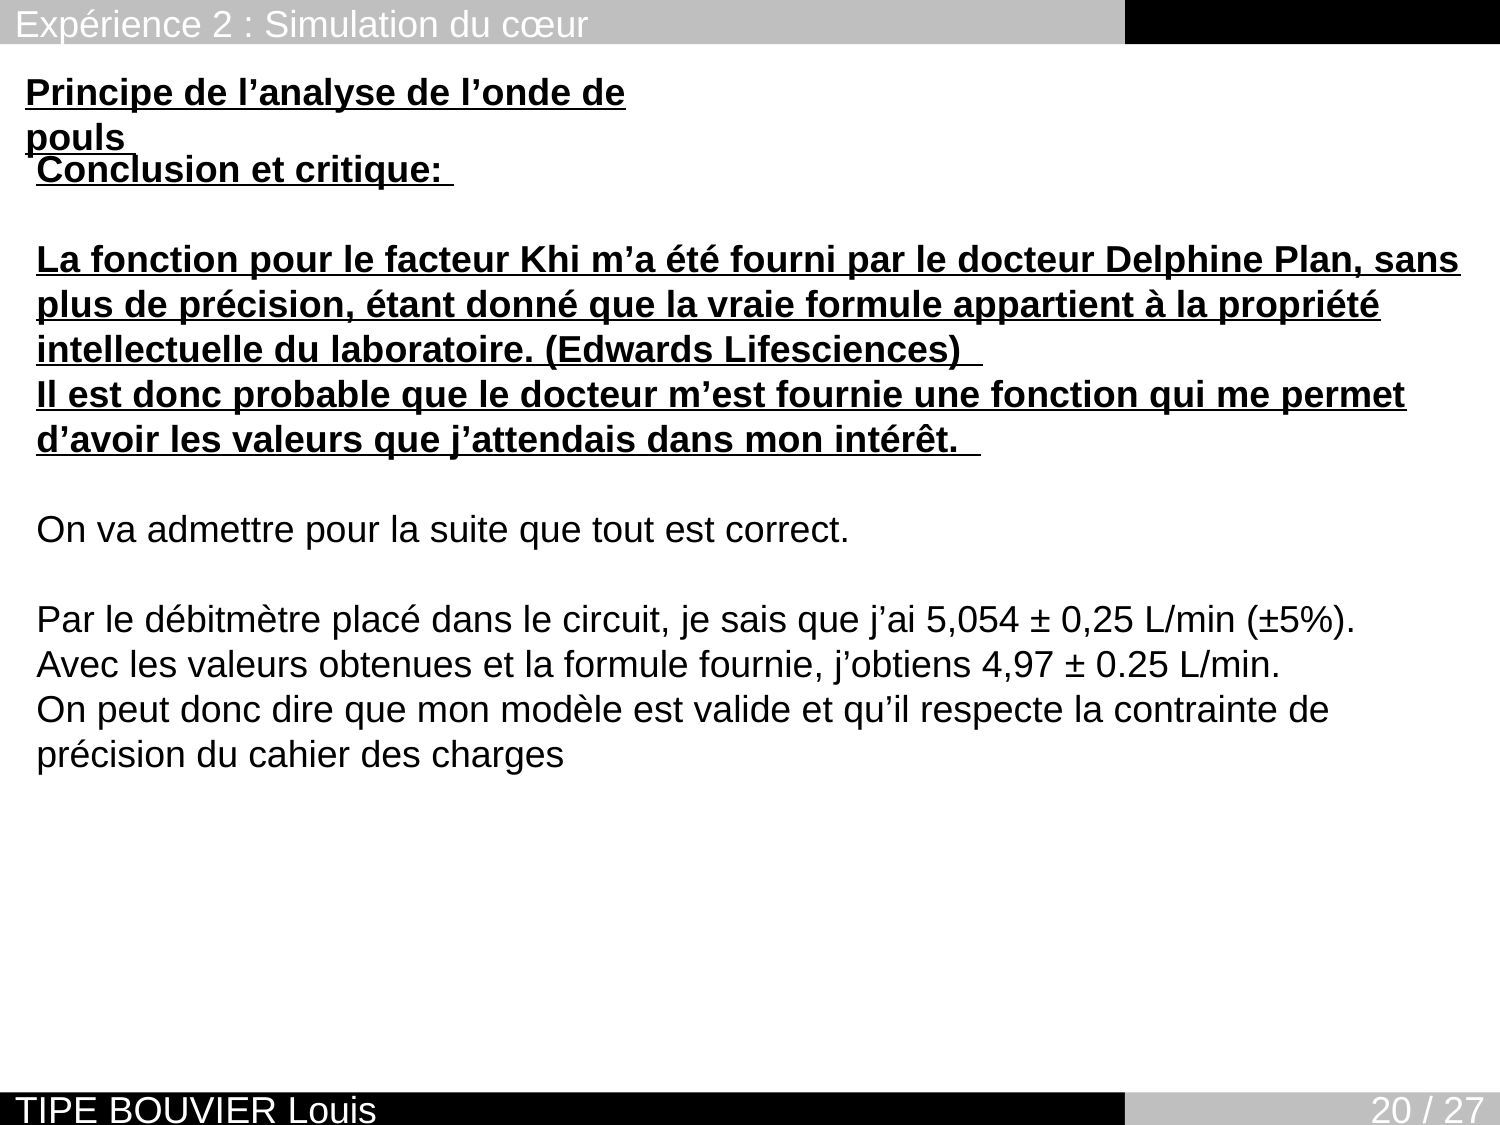

Expérience 2 : Simulation du cœur

Principe de l’analyse de l’onde de pouls
Conclusion et critique:

La fonction pour le facteur Khi m’a été fourni par le docteur Delphine Plan, sans plus de précision, étant donné que la vraie formule appartient à la propriété intellectuelle du laboratoire. (Edwards Lifesciences)
Il est donc probable que le docteur m’est fournie une fonction qui me permet d’avoir les valeurs que j’attendais dans mon intérêt.

On va admettre pour la suite que tout est correct.

Par le débitmètre placé dans le circuit, je sais que j’ai 5,054 ± 0,25 L/min (±5%).
Avec les valeurs obtenues et la formule fournie, j’obtiens 4,97 ± 0.25 L/min.
On peut donc dire que mon modèle est valide et qu’il respecte la contrainte de précision du cahier des charges
TIPE BOUVIER Louis
20 / 27